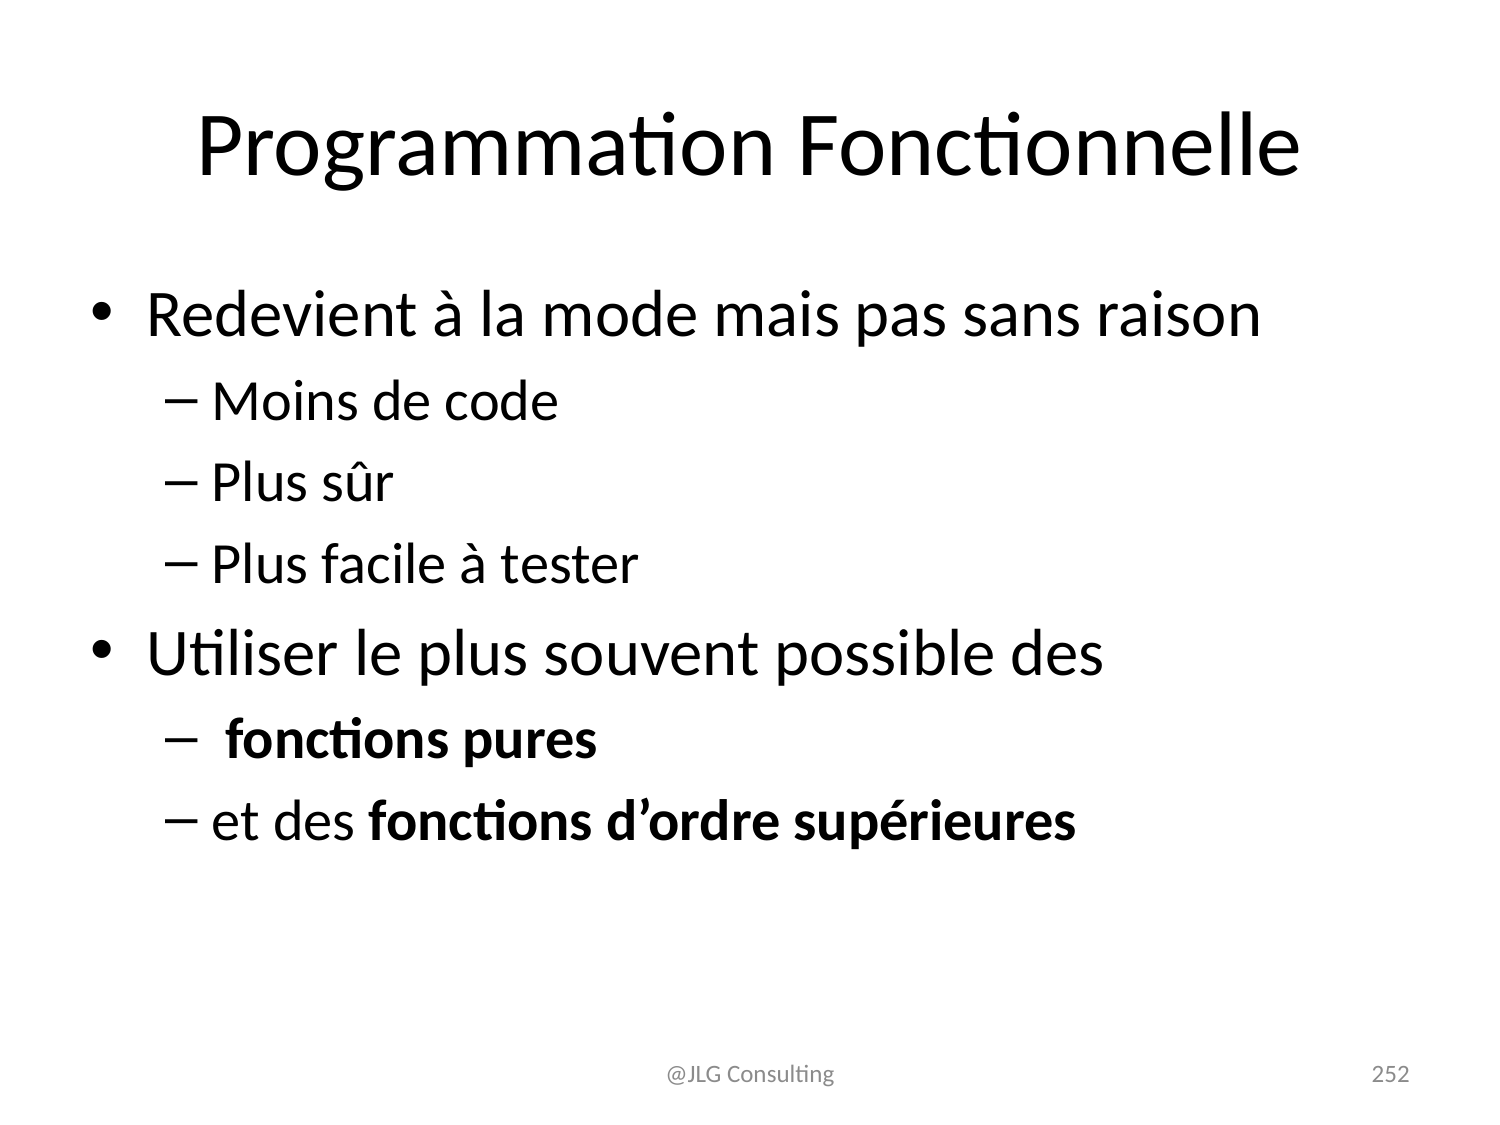

# Programmation Fonctionnelle
Redevient à la mode mais pas sans raison
Moins de code
Plus sûr
Plus facile à tester
Utiliser le plus souvent possible des
 fonctions pures
et des fonctions d’ordre supérieures
@JLG Consulting
252